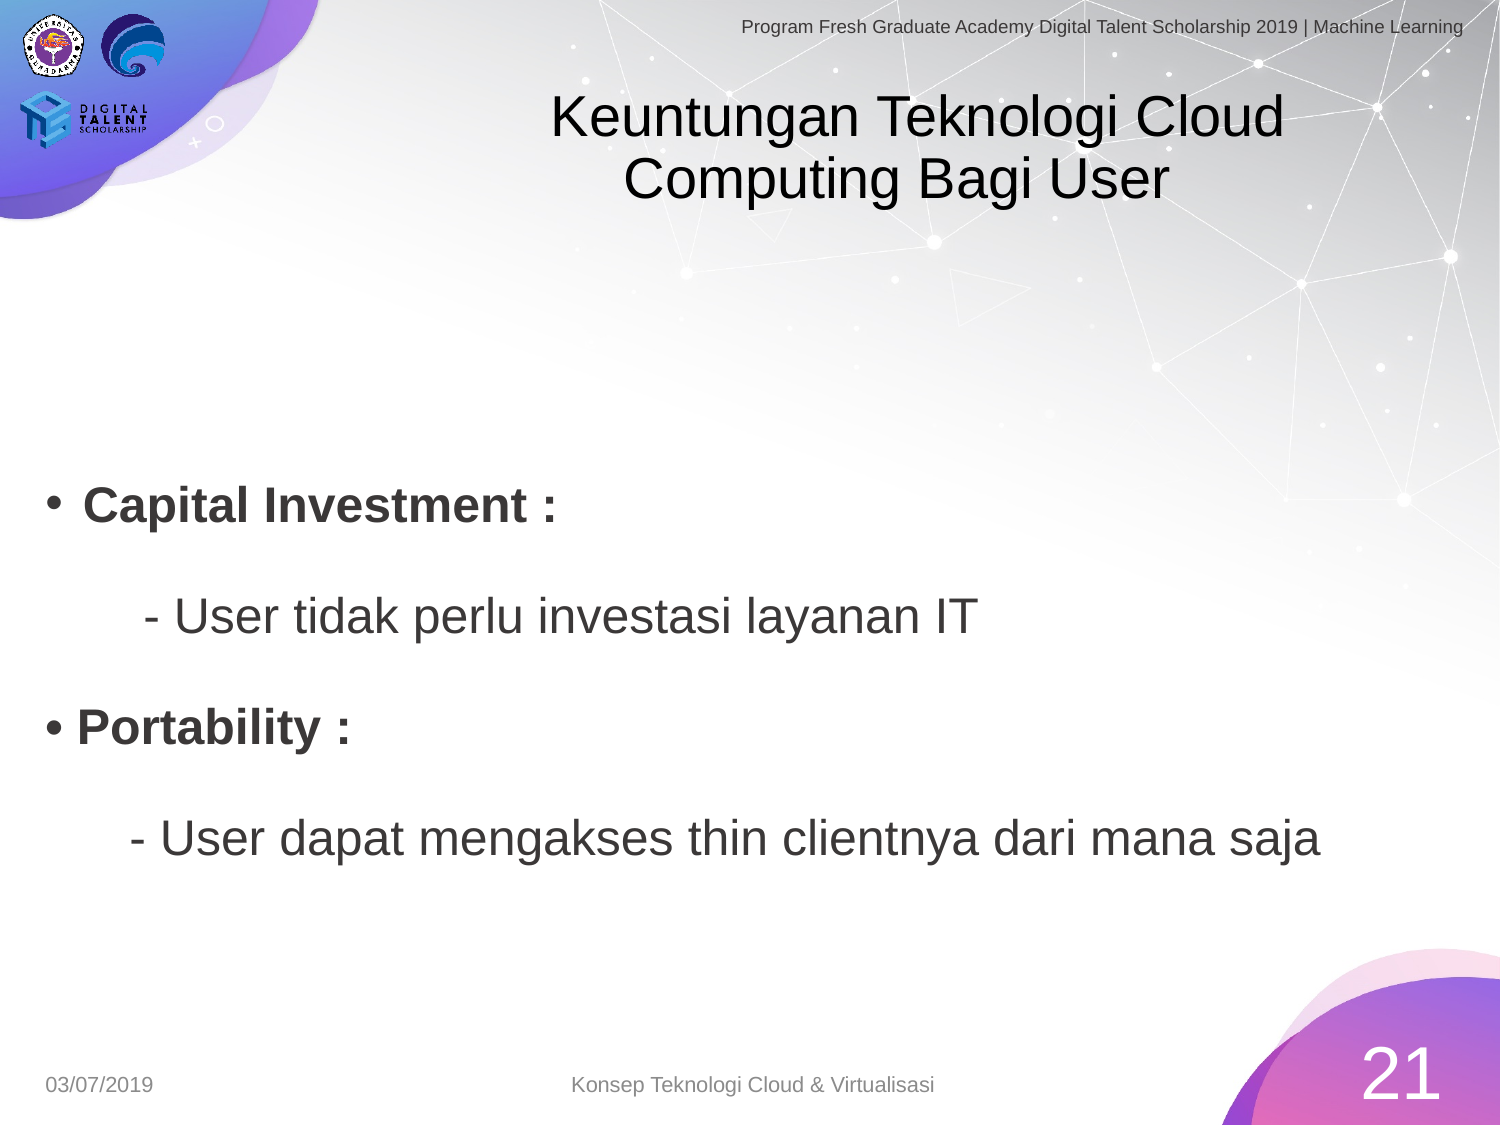

# Keuntungan Teknologi Cloud 	Computing Bagi User
Capital Investment :
       - User tidak perlu investasi layanan IT
• Portability :
      - User dapat mengakses thin clientnya dari mana saja
21
Konsep Teknologi Cloud & Virtualisasi
03/07/2019